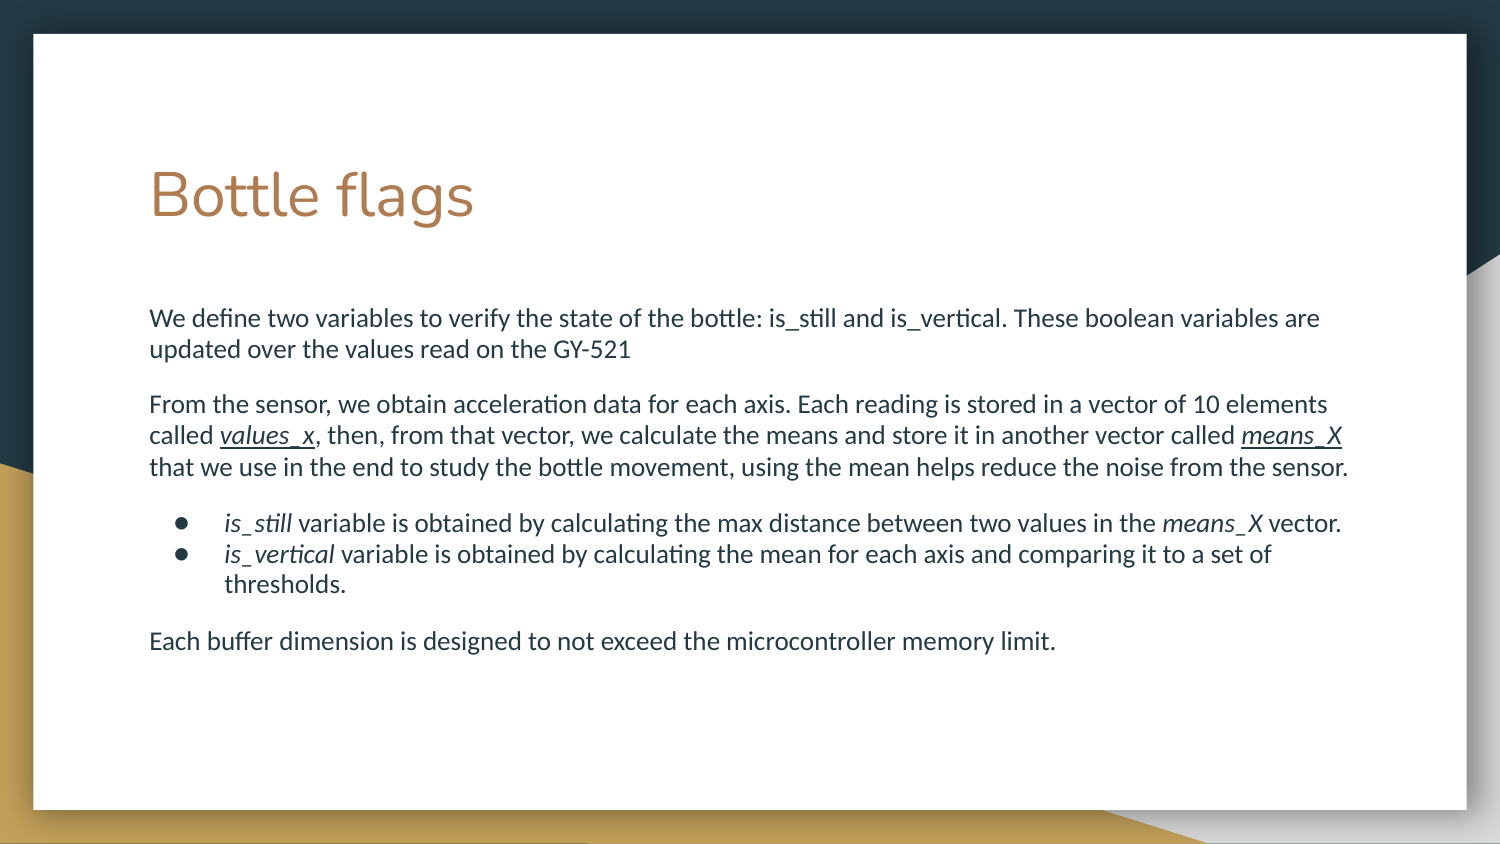

# Bottle flags
We define two variables to verify the state of the bottle: is_still and is_vertical. These boolean variables are updated over the values read on the GY-521
From the sensor, we obtain acceleration data for each axis. Each reading is stored in a vector of 10 elements called values_x, then, from that vector, we calculate the means and store it in another vector called means_X that we use in the end to study the bottle movement, using the mean helps reduce the noise from the sensor.
is_still variable is obtained by calculating the max distance between two values in the means_X vector.
is_vertical variable is obtained by calculating the mean for each axis and comparing it to a set of thresholds.
Each buffer dimension is designed to not exceed the microcontroller memory limit.